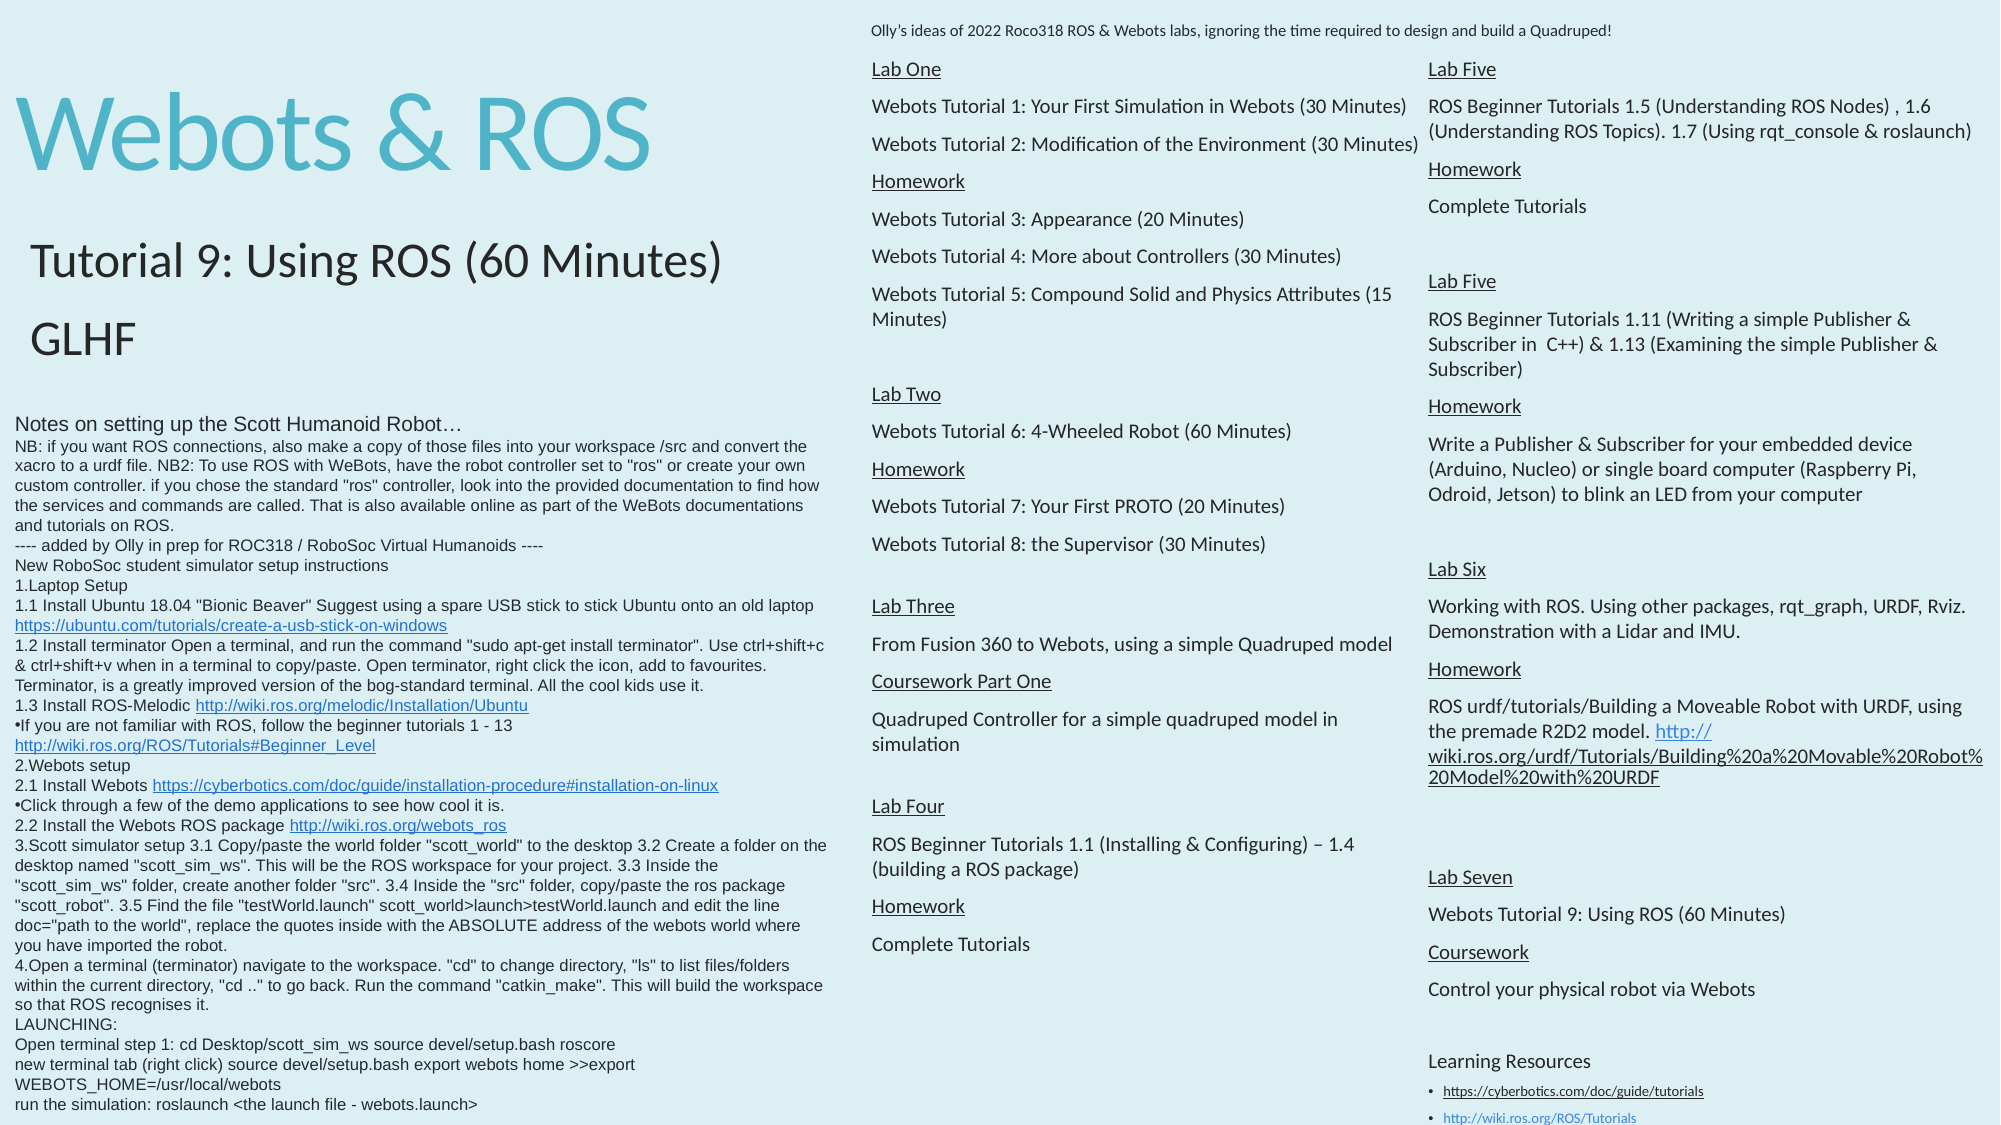

# Webots & ROS
Olly’s ideas of 2022 Roco318 ROS & Webots labs, ignoring the time required to design and build a Quadruped!
Lab One
Webots Tutorial 1: Your First Simulation in Webots (30 Minutes)
Webots Tutorial 2: Modification of the Environment (30 Minutes)
Homework
Webots Tutorial 3: Appearance (20 Minutes)
Webots Tutorial 4: More about Controllers (30 Minutes)
Webots Tutorial 5: Compound Solid and Physics Attributes (15 Minutes)

Lab Two
Webots Tutorial 6: 4-Wheeled Robot (60 Minutes)
Homework
Webots Tutorial 7: Your First PROTO (20 Minutes)
Webots Tutorial 8: the Supervisor (30 Minutes)
Lab Three
From Fusion 360 to Webots, using a simple Quadruped model
Coursework Part One
Quadruped Controller for a simple quadruped model in simulation
Lab Four
ROS Beginner Tutorials 1.1 (Installing & Configuring) – 1.4 (building a ROS package)
Homework
Complete Tutorials

Lab Five
ROS Beginner Tutorials 1.5 (Understanding ROS Nodes) , 1.6 (Understanding ROS Topics). 1.7 (Using rqt_console & roslaunch)
Homework
Complete Tutorials

Lab Five
ROS Beginner Tutorials 1.11 (Writing a simple Publisher & Subscriber in  C++) & 1.13 (Examining the simple Publisher & Subscriber)
Homework
Write a Publisher & Subscriber for your embedded device (Arduino, Nucleo) or single board computer (Raspberry Pi, Odroid, Jetson) to blink an LED from your computer

Lab Six
Working with ROS. Using other packages, rqt_graph, URDF, Rviz. Demonstration with a Lidar and IMU.
Homework
ROS urdf/tutorials/Building a Moveable Robot with URDF, using the premade R2D2 model. http://wiki.ros.org/urdf/Tutorials/Building%20a%20Movable%20Robot%20Model%20with%20URDF

Lab Seven
Webots Tutorial 9: Using ROS (60 Minutes)
Coursework
Control your physical robot via Webots

Learning Resources
https://cyberbotics.com/doc/guide/tutorials
http://wiki.ros.org/ROS/Tutorials
http://wiki.ros.org/urdf/Tutorials/Building%20a%20Movable%20Robot%20Model%20with%20URDF

Tutorial 9: Using ROS (60 Minutes)
GLHF
Notes on setting up the Scott Humanoid Robot…
NB: if you want ROS connections, also make a copy of those files into your workspace /src and convert the xacro to a urdf file. NB2: To use ROS with WeBots, have the robot controller set to "ros" or create your own custom controller. if you chose the standard "ros" controller, look into the provided documentation to find how the services and commands are called. That is also available online as part of the WeBots documentations and tutorials on ROS.
---- added by Olly in prep for ROC318 / RoboSoc Virtual Humanoids ----
New RoboSoc student simulator setup instructions
Laptop Setup
1.1 Install Ubuntu 18.04 "Bionic Beaver" Suggest using a spare USB stick to stick Ubuntu onto an old laptop https://ubuntu.com/tutorials/create-a-usb-stick-on-windows
1.2 Install terminator Open a terminal, and run the command "sudo apt-get install terminator". Use ctrl+shift+c & ctrl+shift+v when in a terminal to copy/paste. Open terminator, right click the icon, add to favourites. Terminator, is a greatly improved version of the bog-standard terminal. All the cool kids use it.
1.3 Install ROS-Melodic http://wiki.ros.org/melodic/Installation/Ubuntu
If you are not familiar with ROS, follow the beginner tutorials 1 - 13 http://wiki.ros.org/ROS/Tutorials#Beginner_Level
Webots setup
2.1 Install Webots https://cyberbotics.com/doc/guide/installation-procedure#installation-on-linux
Click through a few of the demo applications to see how cool it is.
2.2 Install the Webots ROS package http://wiki.ros.org/webots_ros
Scott simulator setup 3.1 Copy/paste the world folder "scott_world" to the desktop 3.2 Create a folder on the desktop named "scott_sim_ws". This will be the ROS workspace for your project. 3.3 Inside the "scott_sim_ws" folder, create another folder "src". 3.4 Inside the "src" folder, copy/paste the ros package "scott_robot". 3.5 Find the file "testWorld.launch" scott_world>launch>testWorld.launch and edit the line doc="path to the world", replace the quotes inside with the ABSOLUTE address of the webots world where you have imported the robot.
Open a terminal (terminator) navigate to the workspace. "cd" to change directory, "ls" to list files/folders within the current directory, "cd .." to go back. Run the command "catkin_make". This will build the workspace so that ROS recognises it.
LAUNCHING:
Open terminal step 1: cd Desktop/scott_sim_ws source devel/setup.bash roscore
new terminal tab (right click) source devel/setup.bash export webots home >>export WEBOTS_HOME=/usr/local/webots
run the simulation: roslaunch <the launch file - webots.launch>